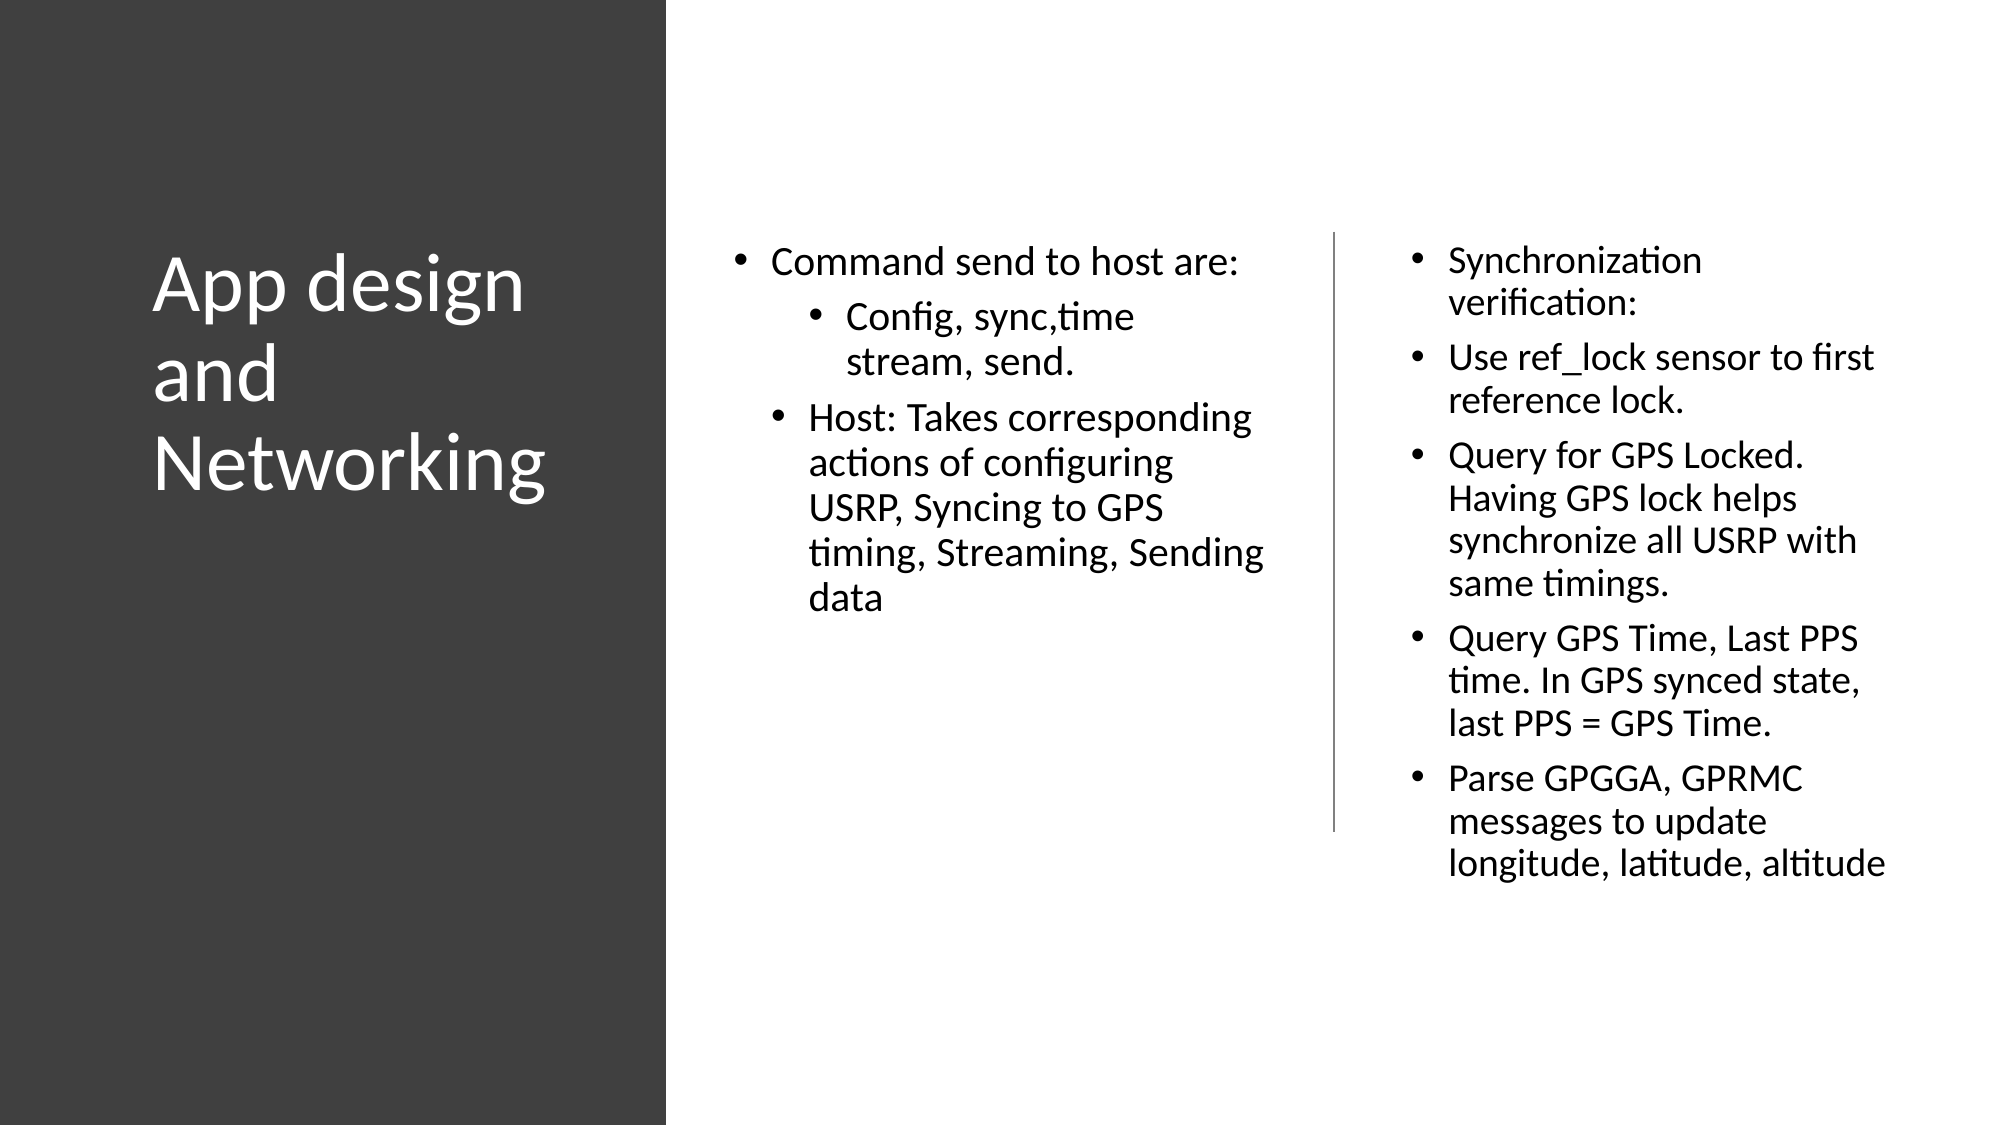

# App design and Networking
Command send to host are:
Config, sync,time stream, send.
Host: Takes corresponding actions of configuring USRP, Syncing to GPS timing, Streaming, Sending data

Synchronization verification:
Use ref_lock sensor to first reference lock.
Query for GPS Locked. Having GPS lock helps synchronize all USRP with same timings.
Query GPS Time, Last PPS time. In GPS synced state, last PPS = GPS Time.
Parse GPGGA, GPRMC messages to update longitude, latitude, altitude